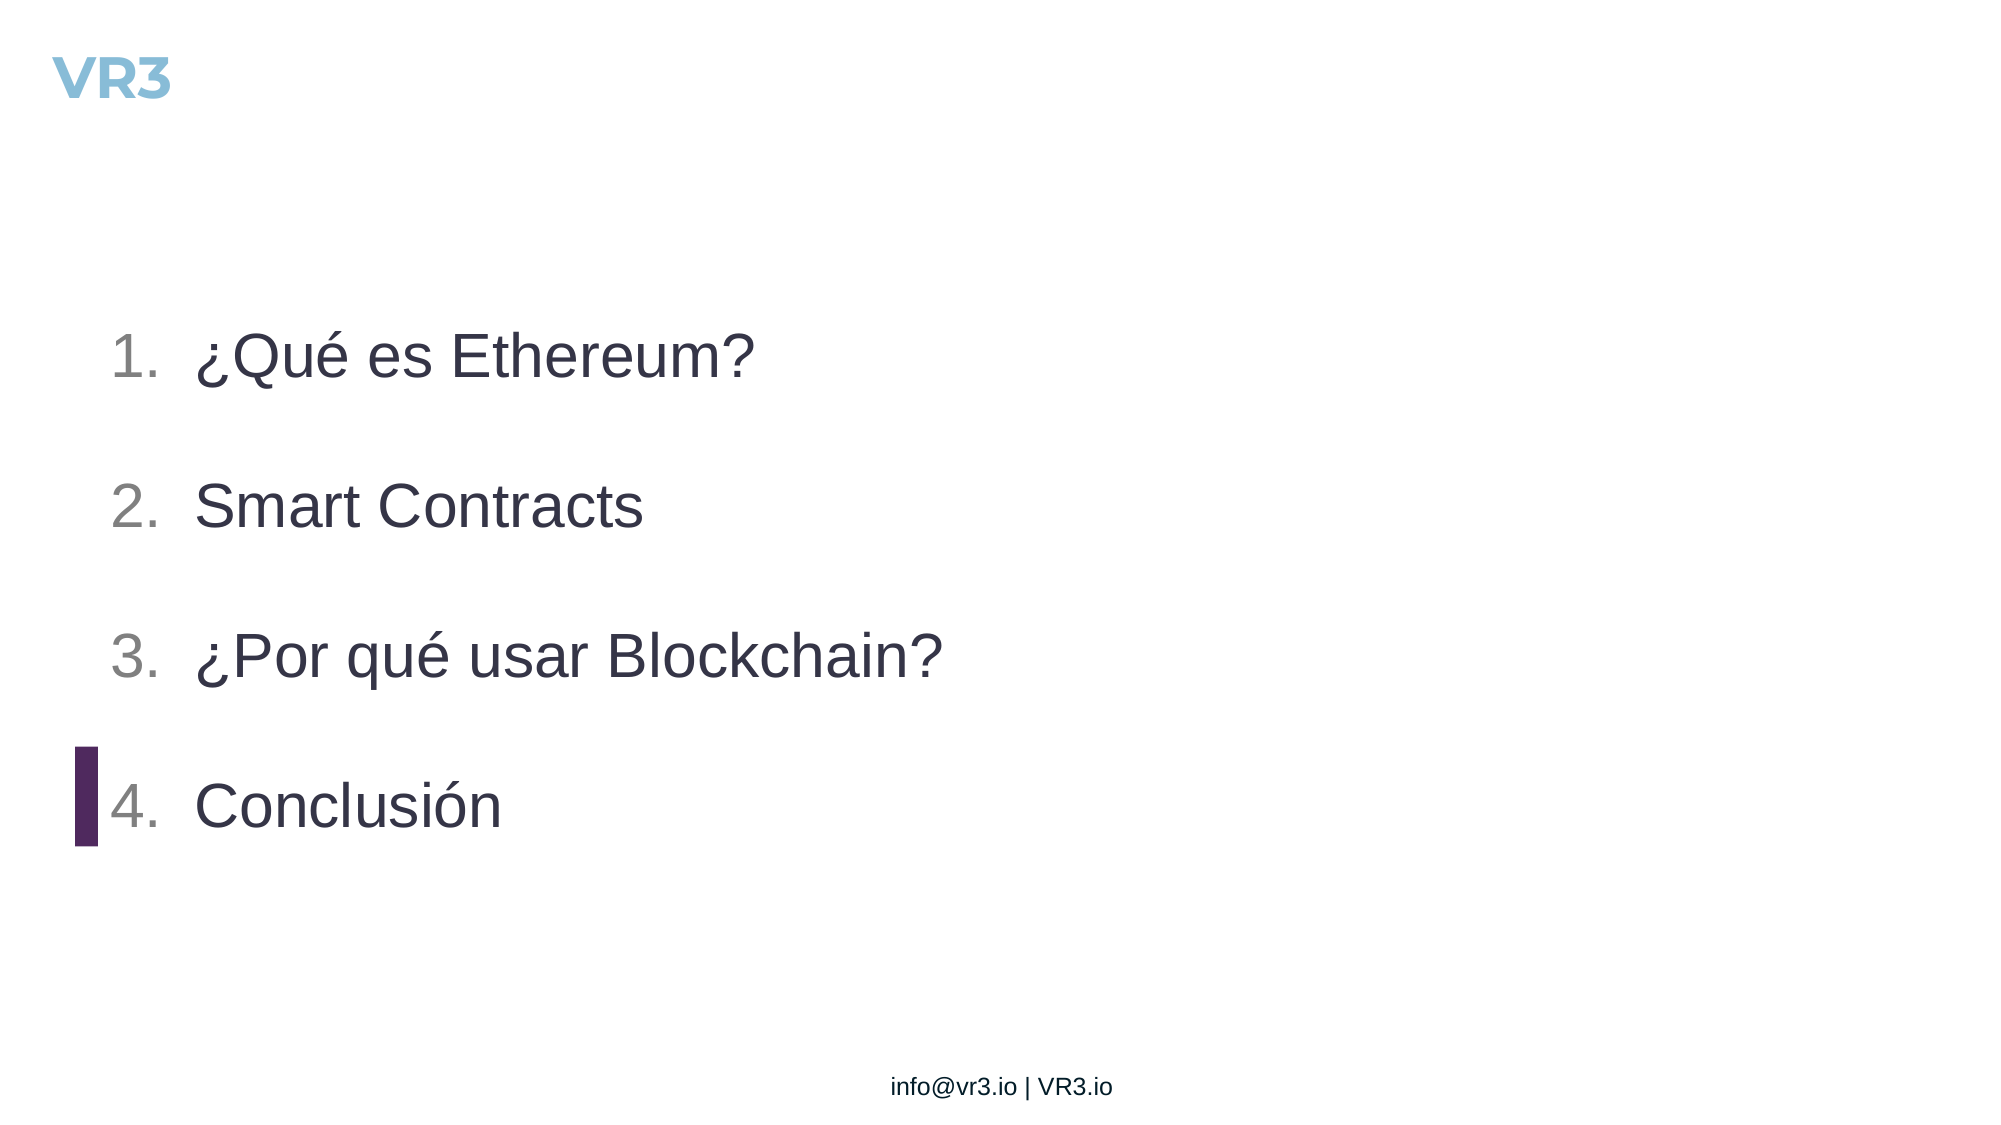

¿Qué es Ethereum?

Smart Contracts

¿Por qué usar Blockchain?
Conclusión